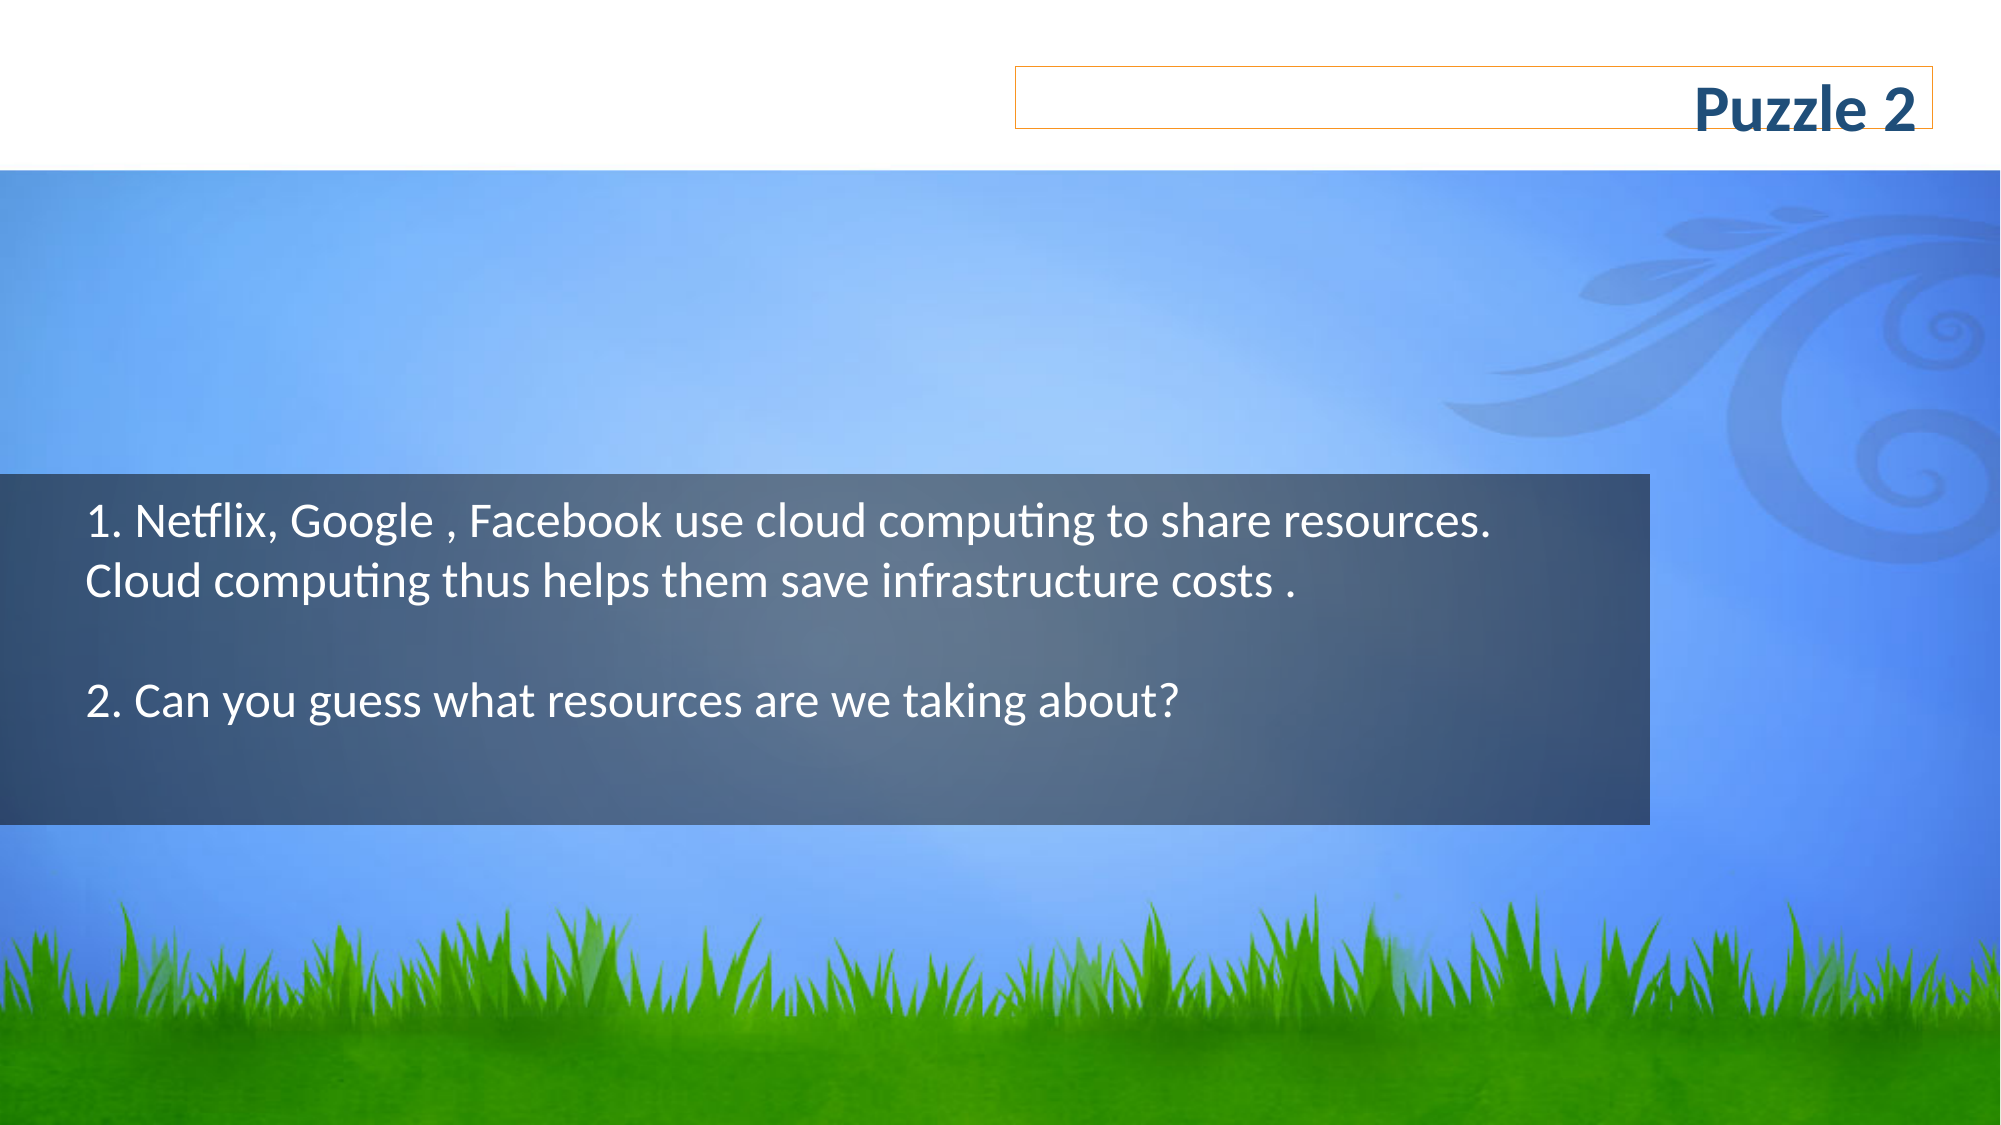

Puzzle 2
1. Netflix, Google , Facebook use cloud computing to share resources. Cloud computing thus helps them save infrastructure costs .

2. Can you guess what resources are we taking about?